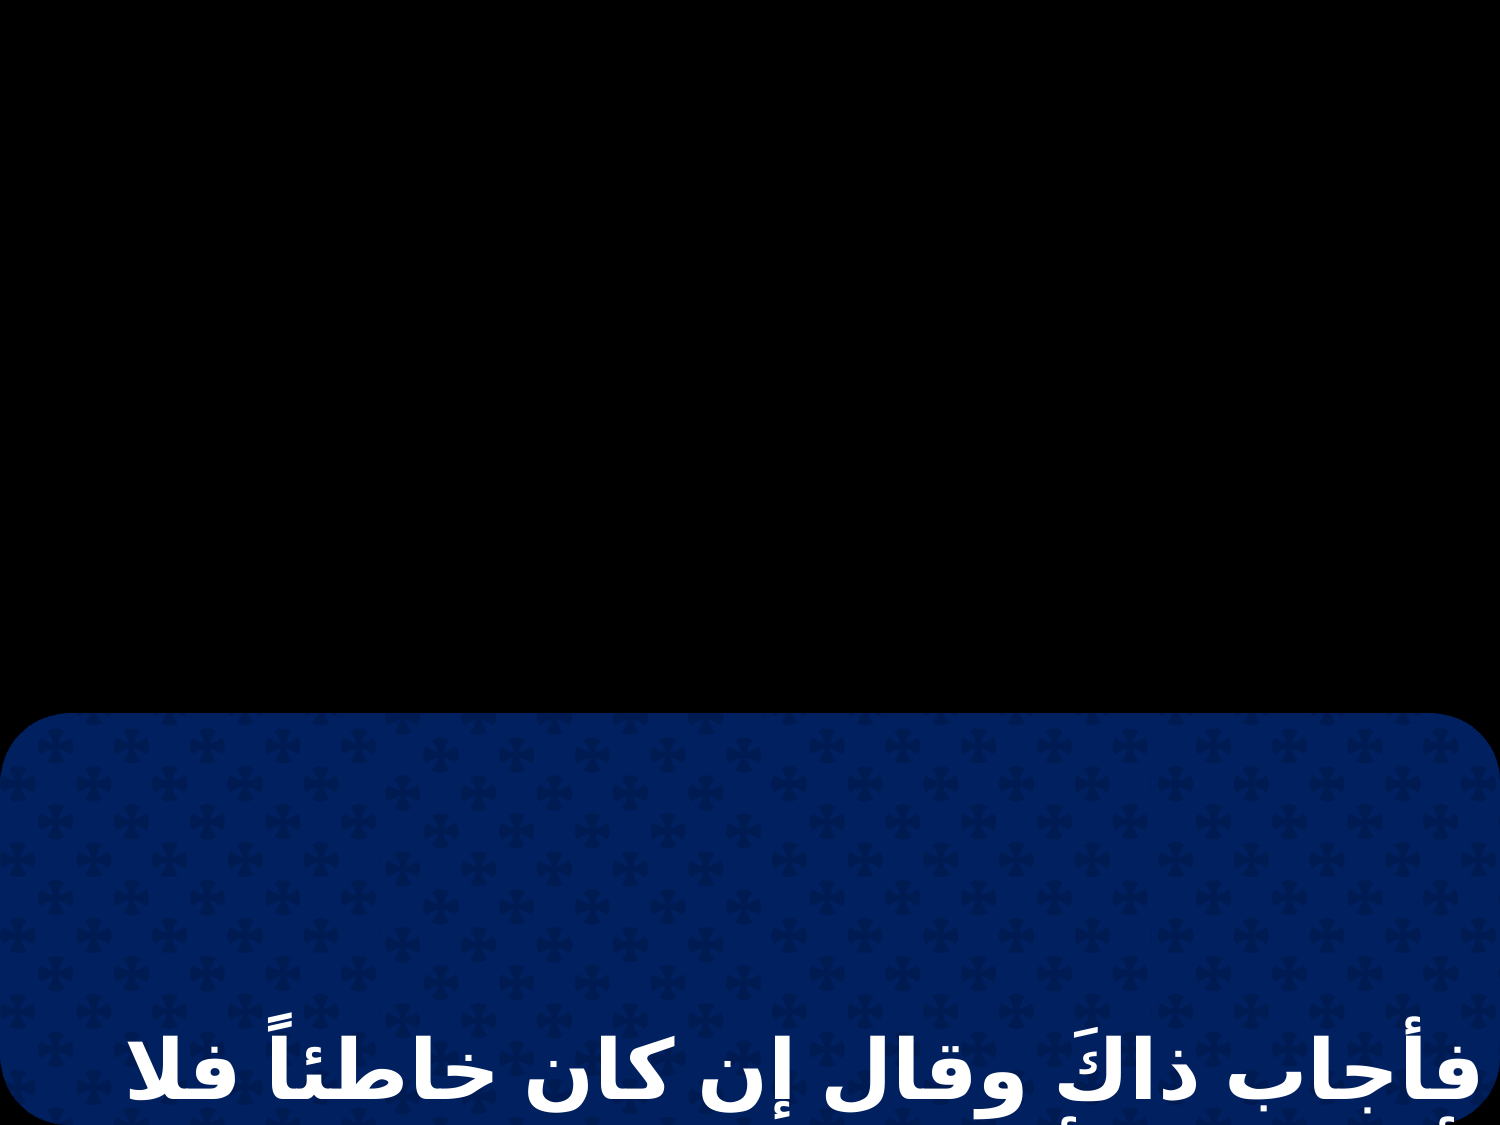

فأجاب ذاكَ وقال إن كان خاطئاً فلا أعلمُ إنما أعلم